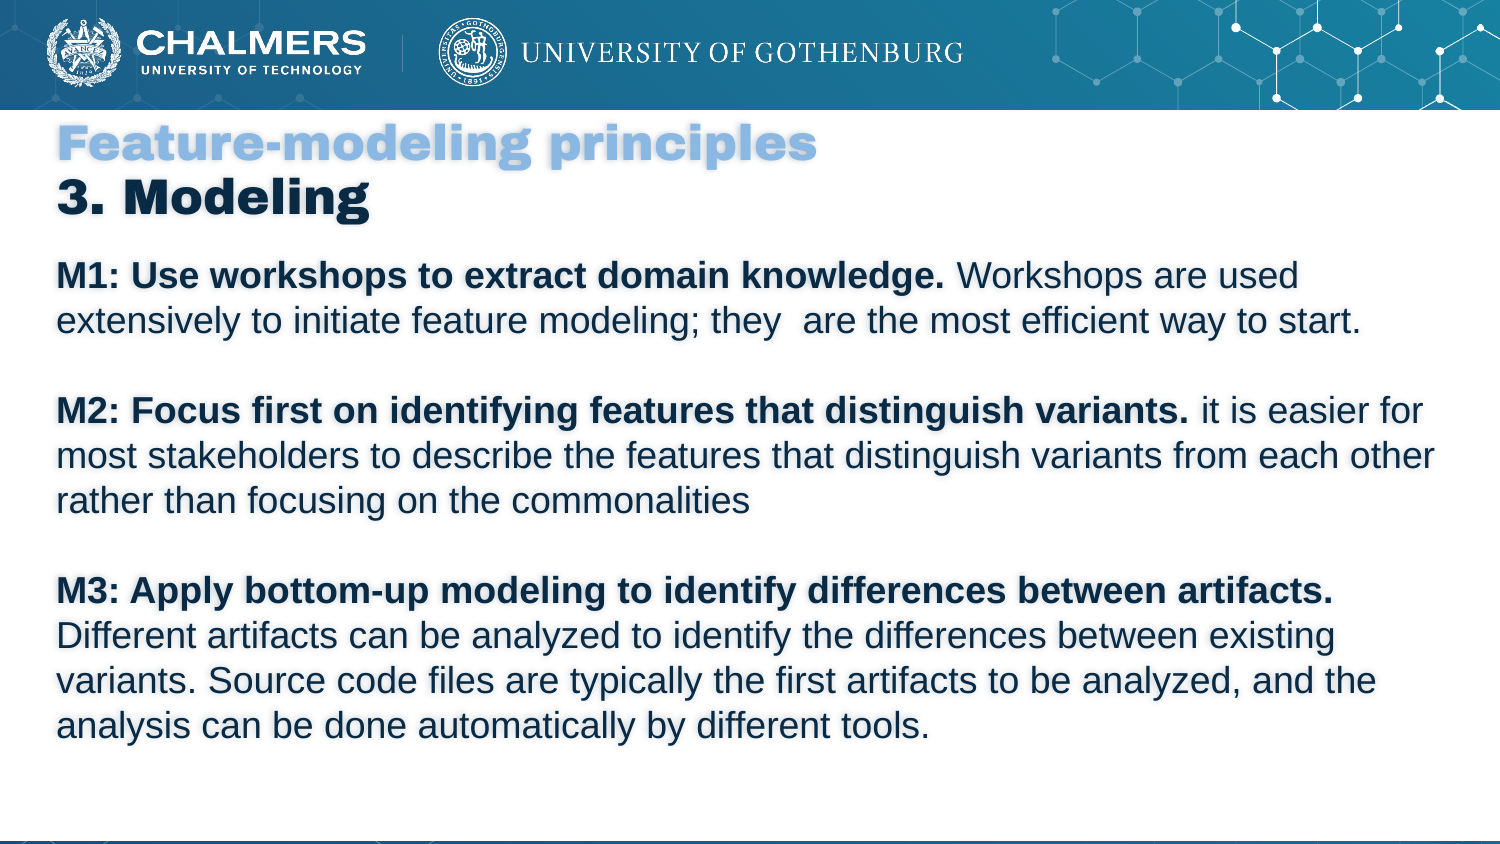

# Feature-modeling principles 3. Modeling
M1: Use workshops to extract domain knowledge. Workshops are used extensively to initiate feature modeling; they  are the most efficient way to start.

M2: Focus first on identifying features that distinguish variants. it is easier for most stakeholders to describe the features that distinguish variants from each other rather than focusing on the commonalities

M3: Apply bottom-up modeling to identify differences between artifacts. Different artifacts can be analyzed to identify the differences between existing variants. Source code files are typically the first artifacts to be analyzed, and the analysis can be done automatically by different tools.